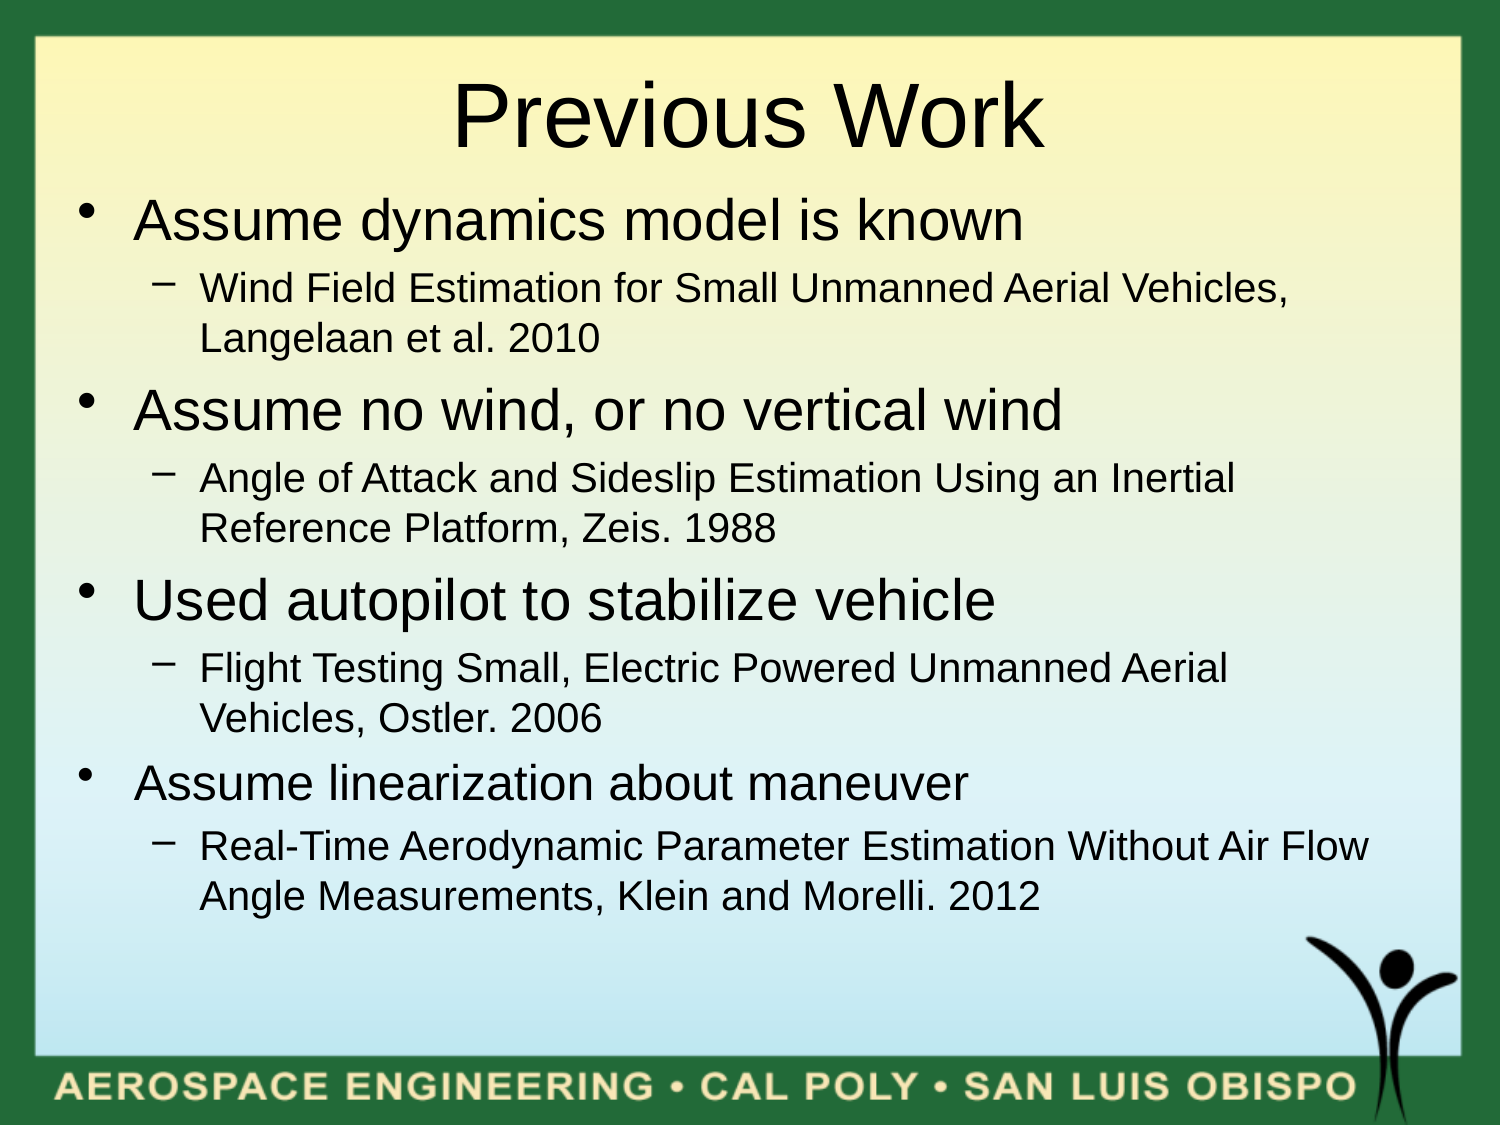

# Previous Work
Assume dynamics model is known
Wind Field Estimation for Small Unmanned Aerial Vehicles, Langelaan et al. 2010
Assume no wind, or no vertical wind
Angle of Attack and Sideslip Estimation Using an Inertial Reference Platform, Zeis. 1988
Used autopilot to stabilize vehicle
Flight Testing Small, Electric Powered Unmanned Aerial Vehicles, Ostler. 2006
Assume linearization about maneuver
Real-Time Aerodynamic Parameter Estimation Without Air Flow Angle Measurements, Klein and Morelli. 2012